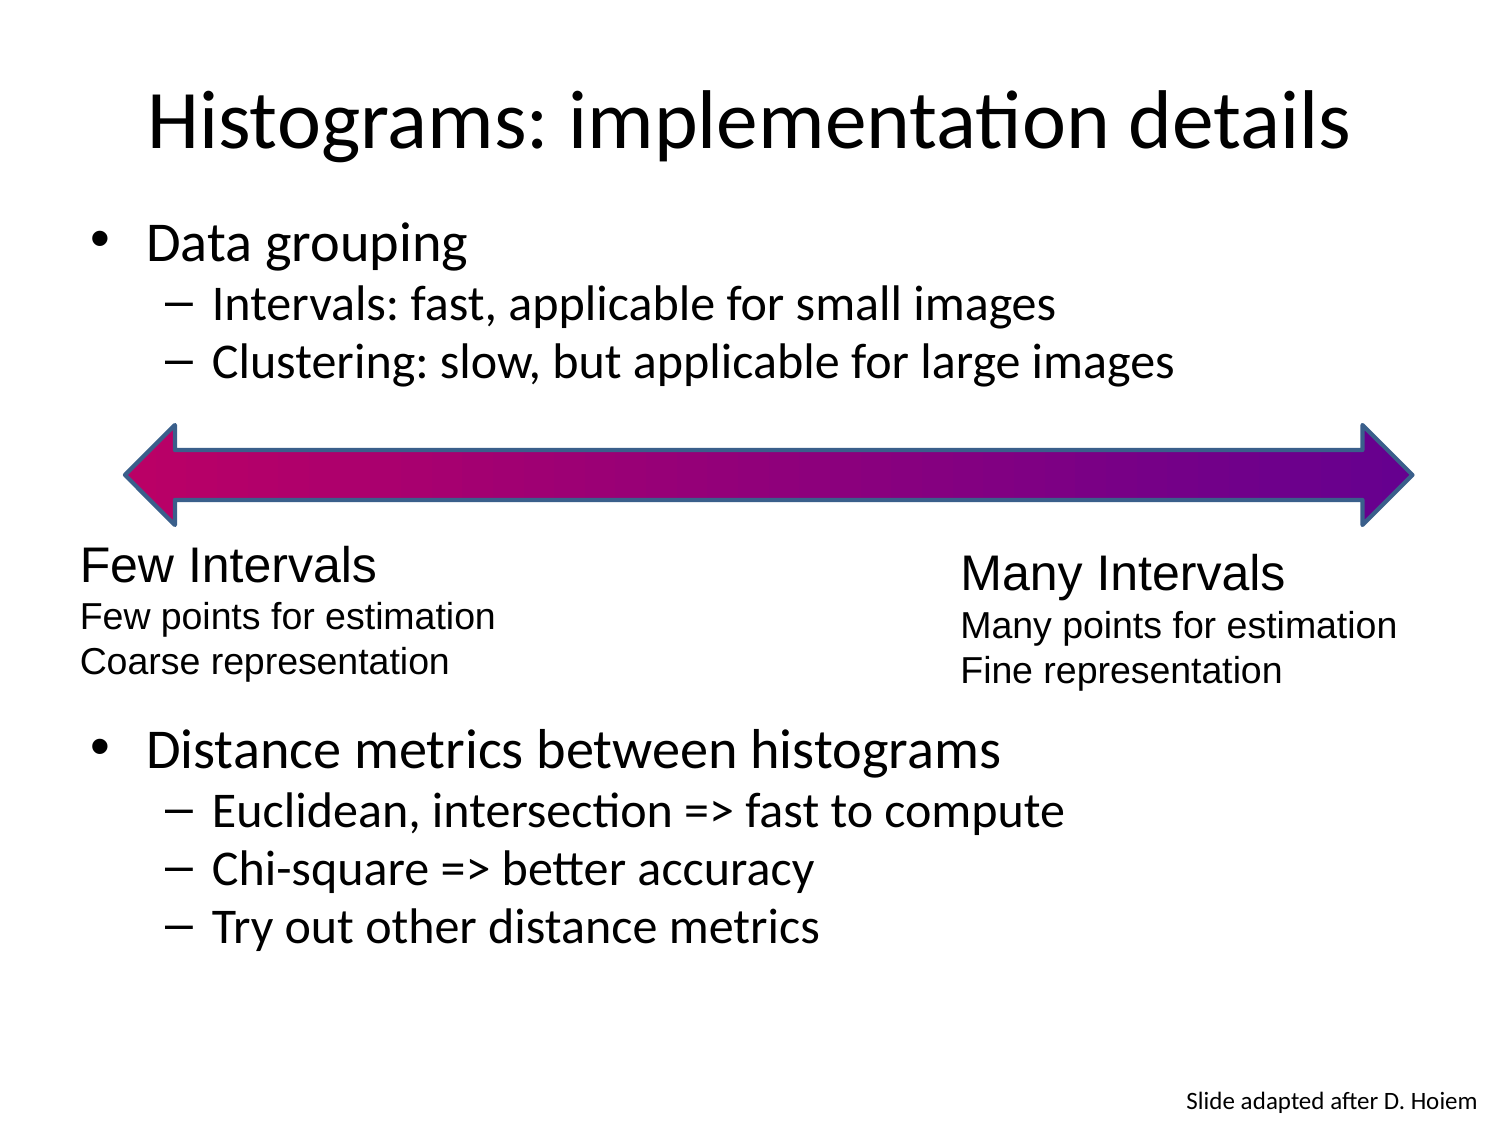

# Histograms: implementation details
Data grouping
Intervals: fast, applicable for small images
Clustering: slow, but applicable for large images

Distance metrics between histograms
Euclidean, intersection => fast to compute
Chi-square => better accuracy
Try out other distance metrics

Few Intervals
Few points for estimation
Coarse representation
Many Intervals
Many points for estimation
Fine representation
Slide adapted after D. Hoiem